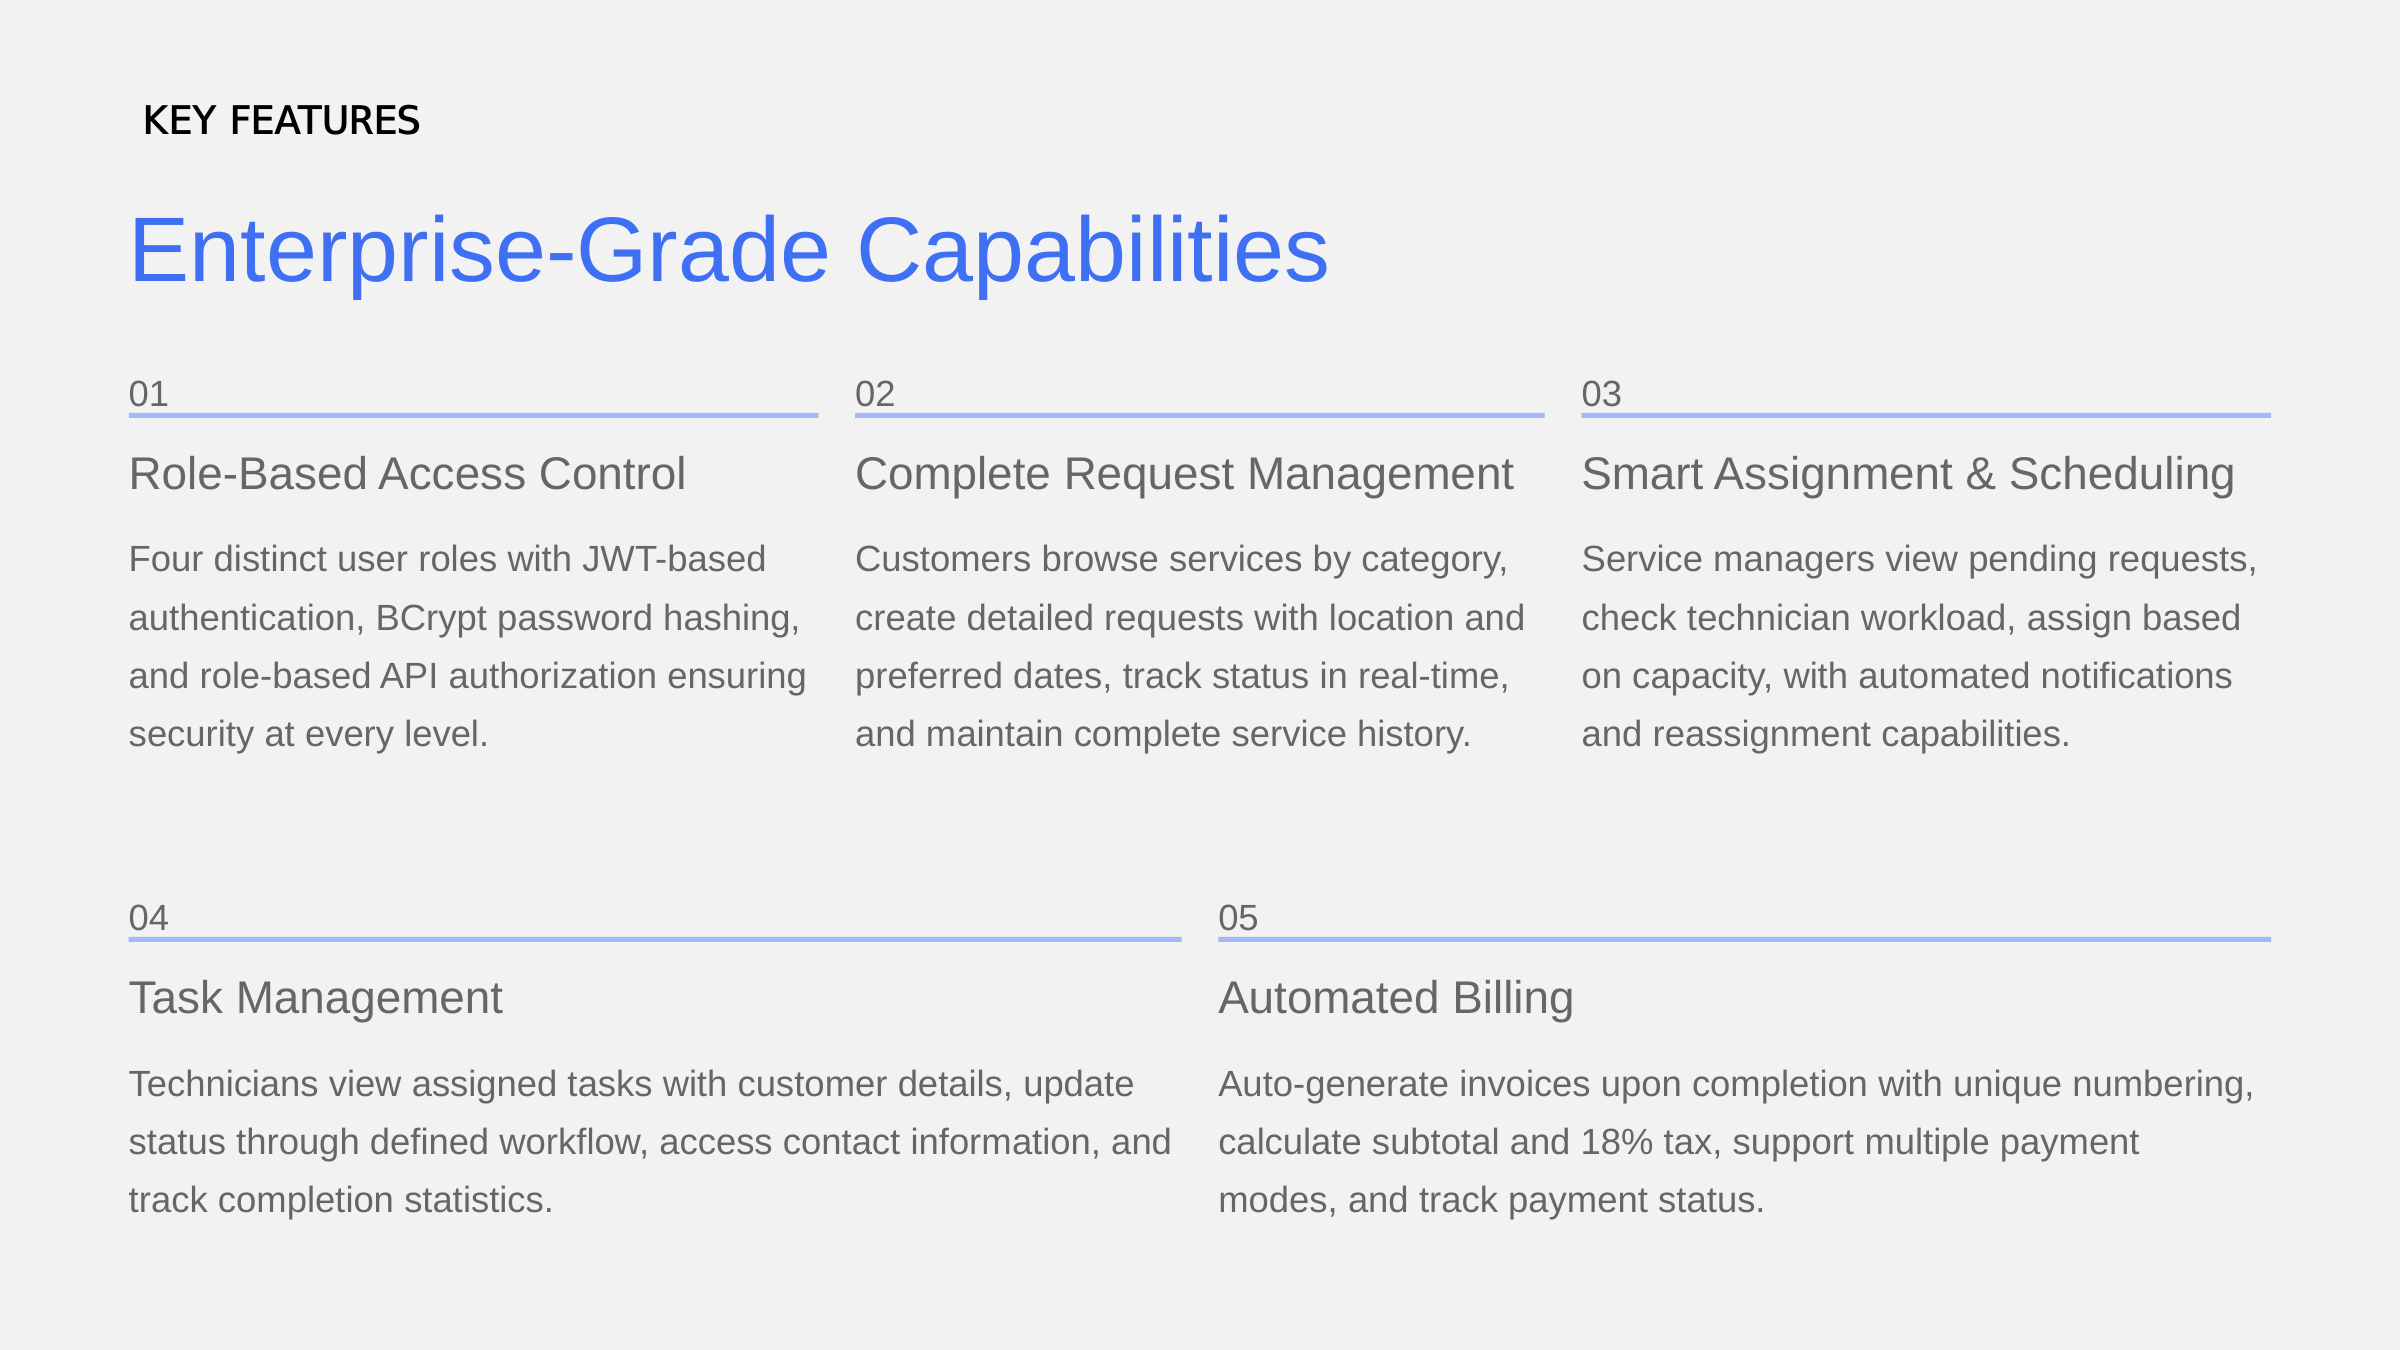

KEY FEATURES
Enterprise-Grade Capabilities
01
02
03

Role-Based Access Control
Complete Request Management
Smart Assignment & Scheduling
Four distinct user roles with JWT-based authentication, BCrypt password hashing, and role-based API authorization ensuring security at every level.
Customers browse services by category, create detailed requests with location and preferred dates, track status in real-time, and maintain complete service history.
Service managers view pending requests, check technician workload, assign based on capacity, with automated notifications and reassignment capabilities.
04
05

Task Management
Automated Billing
Technicians view assigned tasks with customer details, update status through defined workflow, access contact information, and track completion statistics.
Auto-generate invoices upon completion with unique numbering, calculate subtotal and 18% tax, support multiple payment modes, and track payment status.